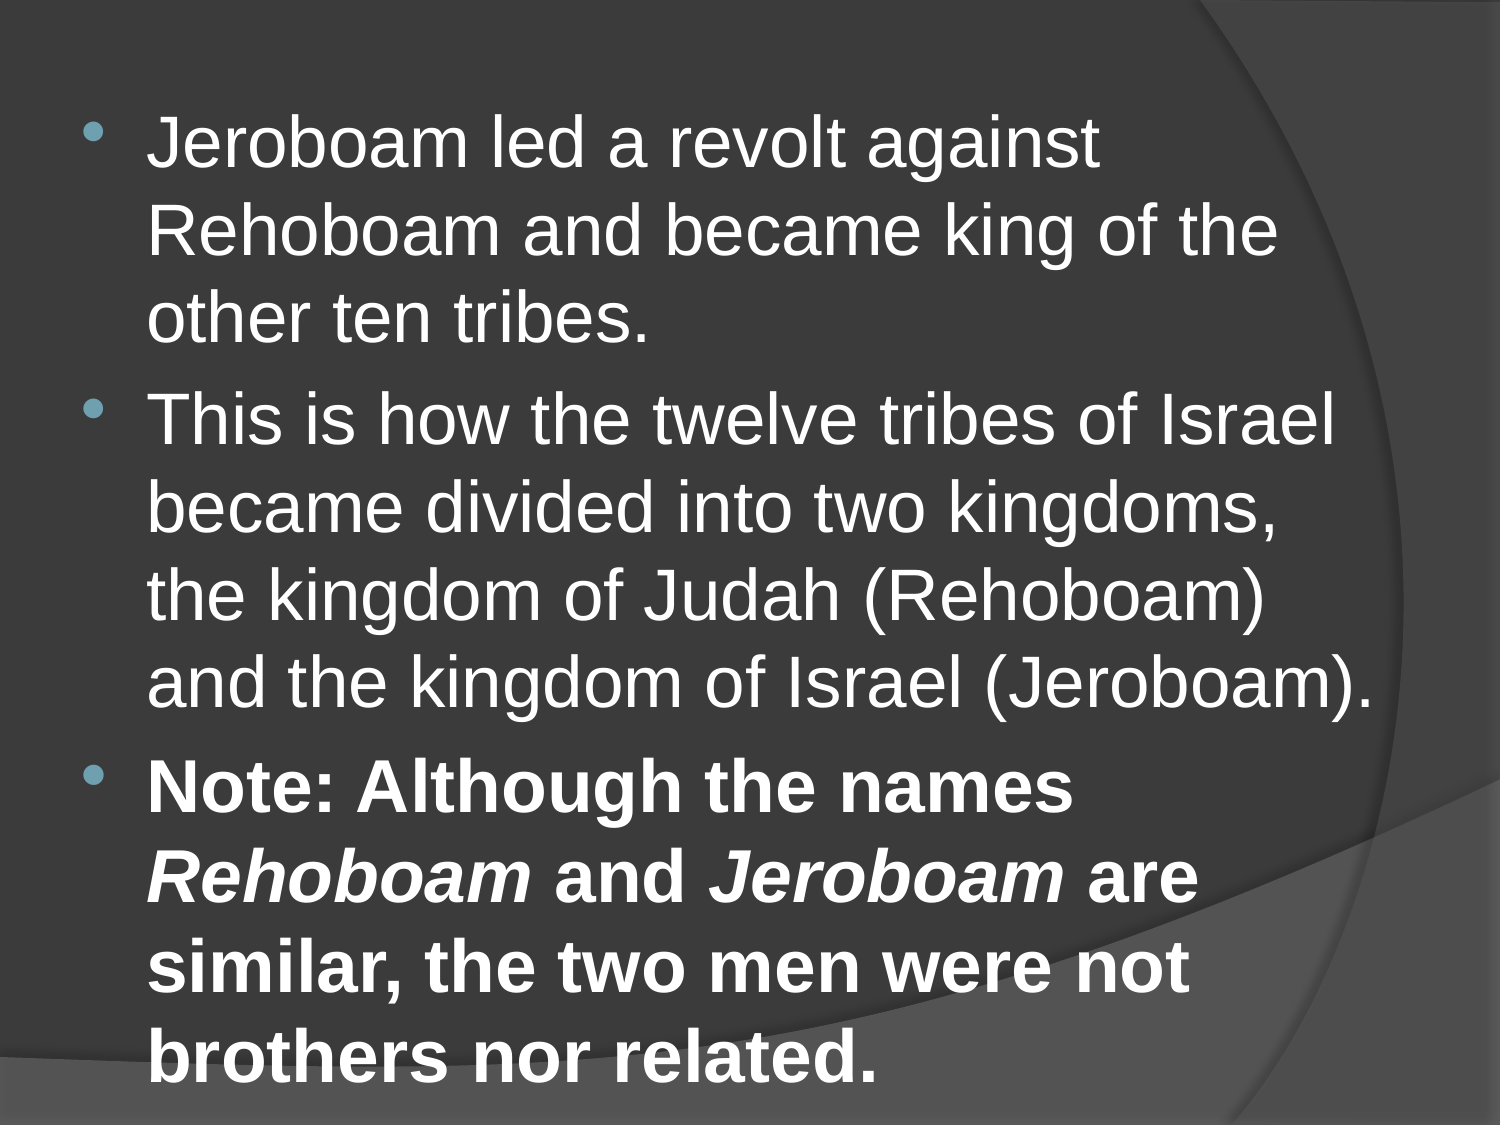

Jeroboam led a revolt against Rehoboam and became king of the other ten tribes.
This is how the twelve tribes of Israel became divided into two kingdoms, the kingdom of Judah (Rehoboam) and the kingdom of Israel (Jeroboam).
Note: Although the names Rehoboam and Jeroboam are similar, the two men were not brothers nor related.